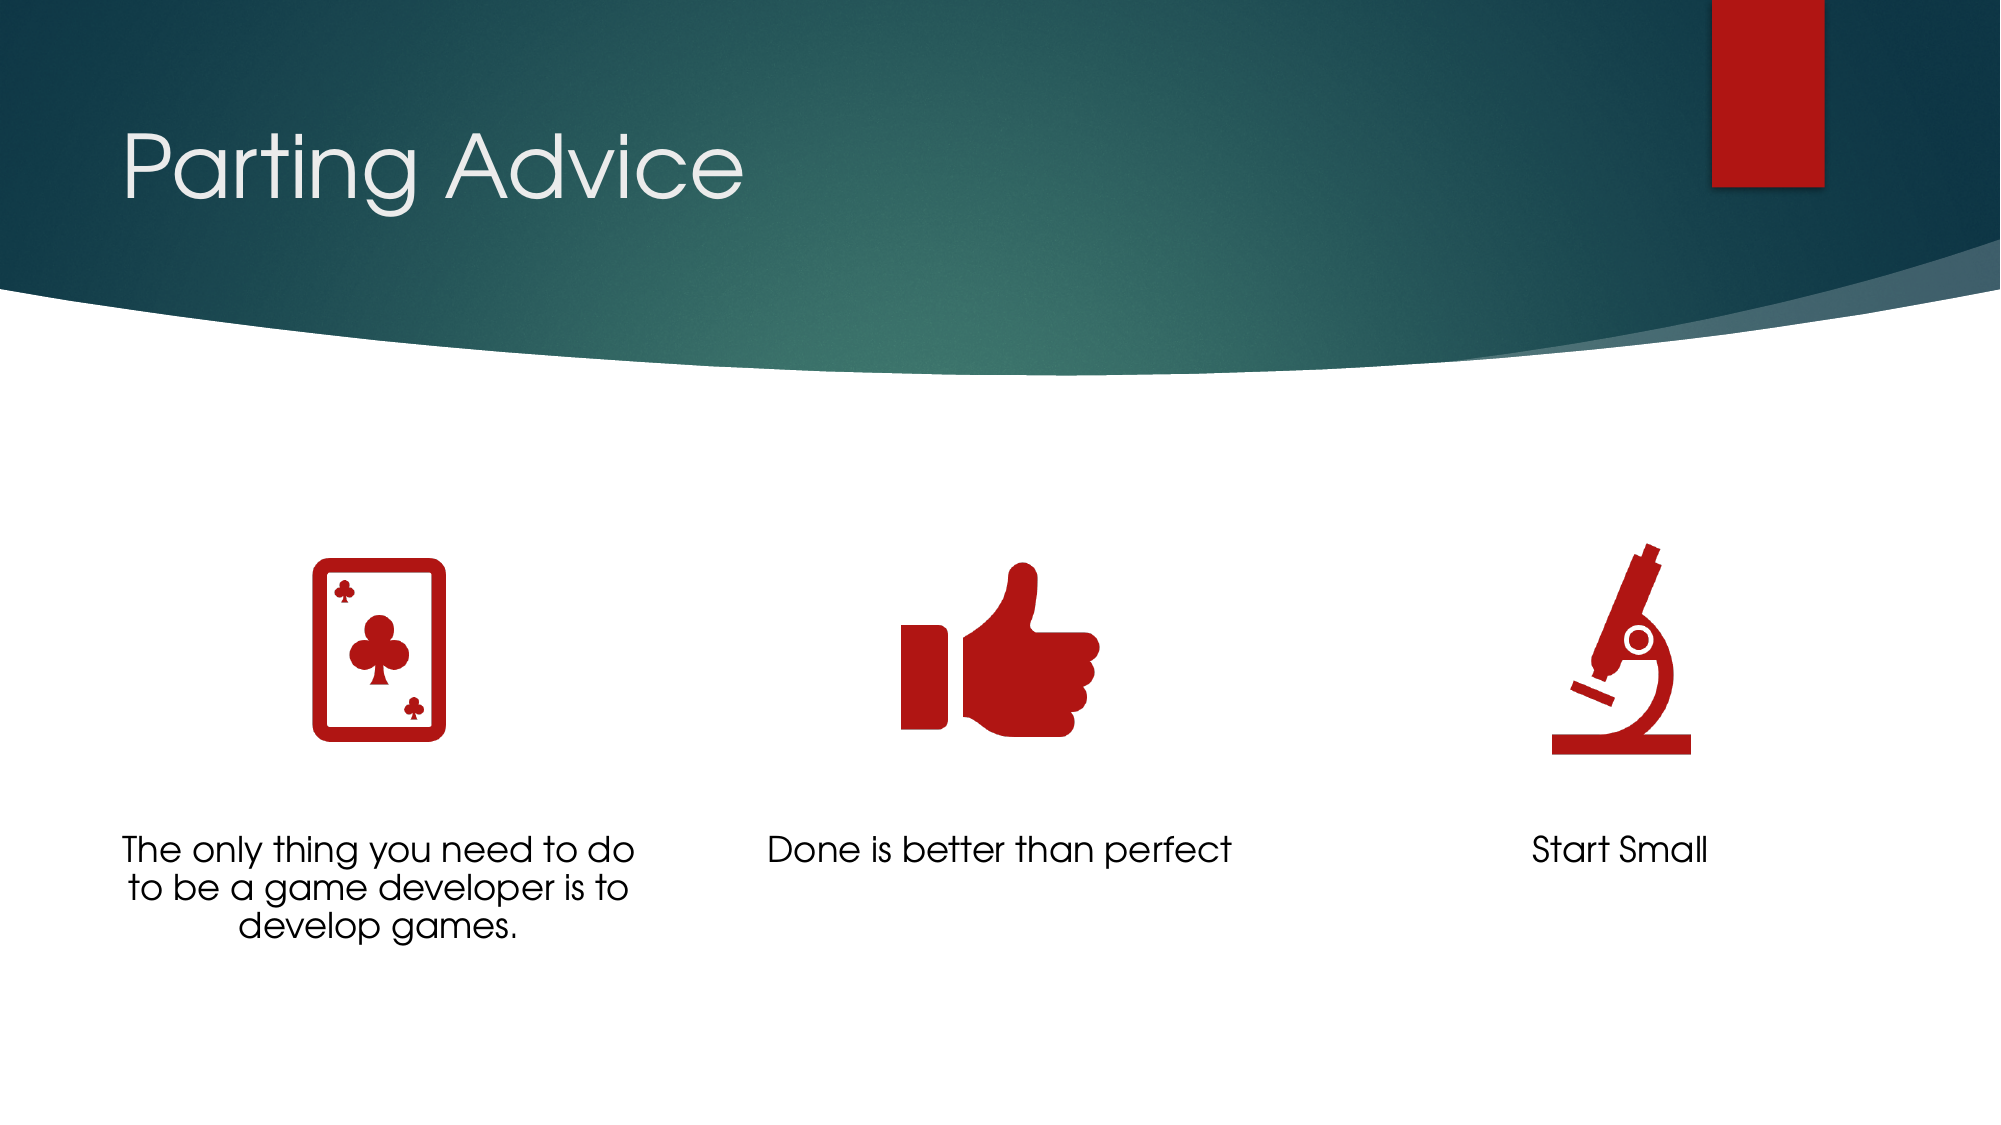

# Parting Advice

The only thing you need to do to be a game developer is to develop games.
Done is better than perfect
Start Small